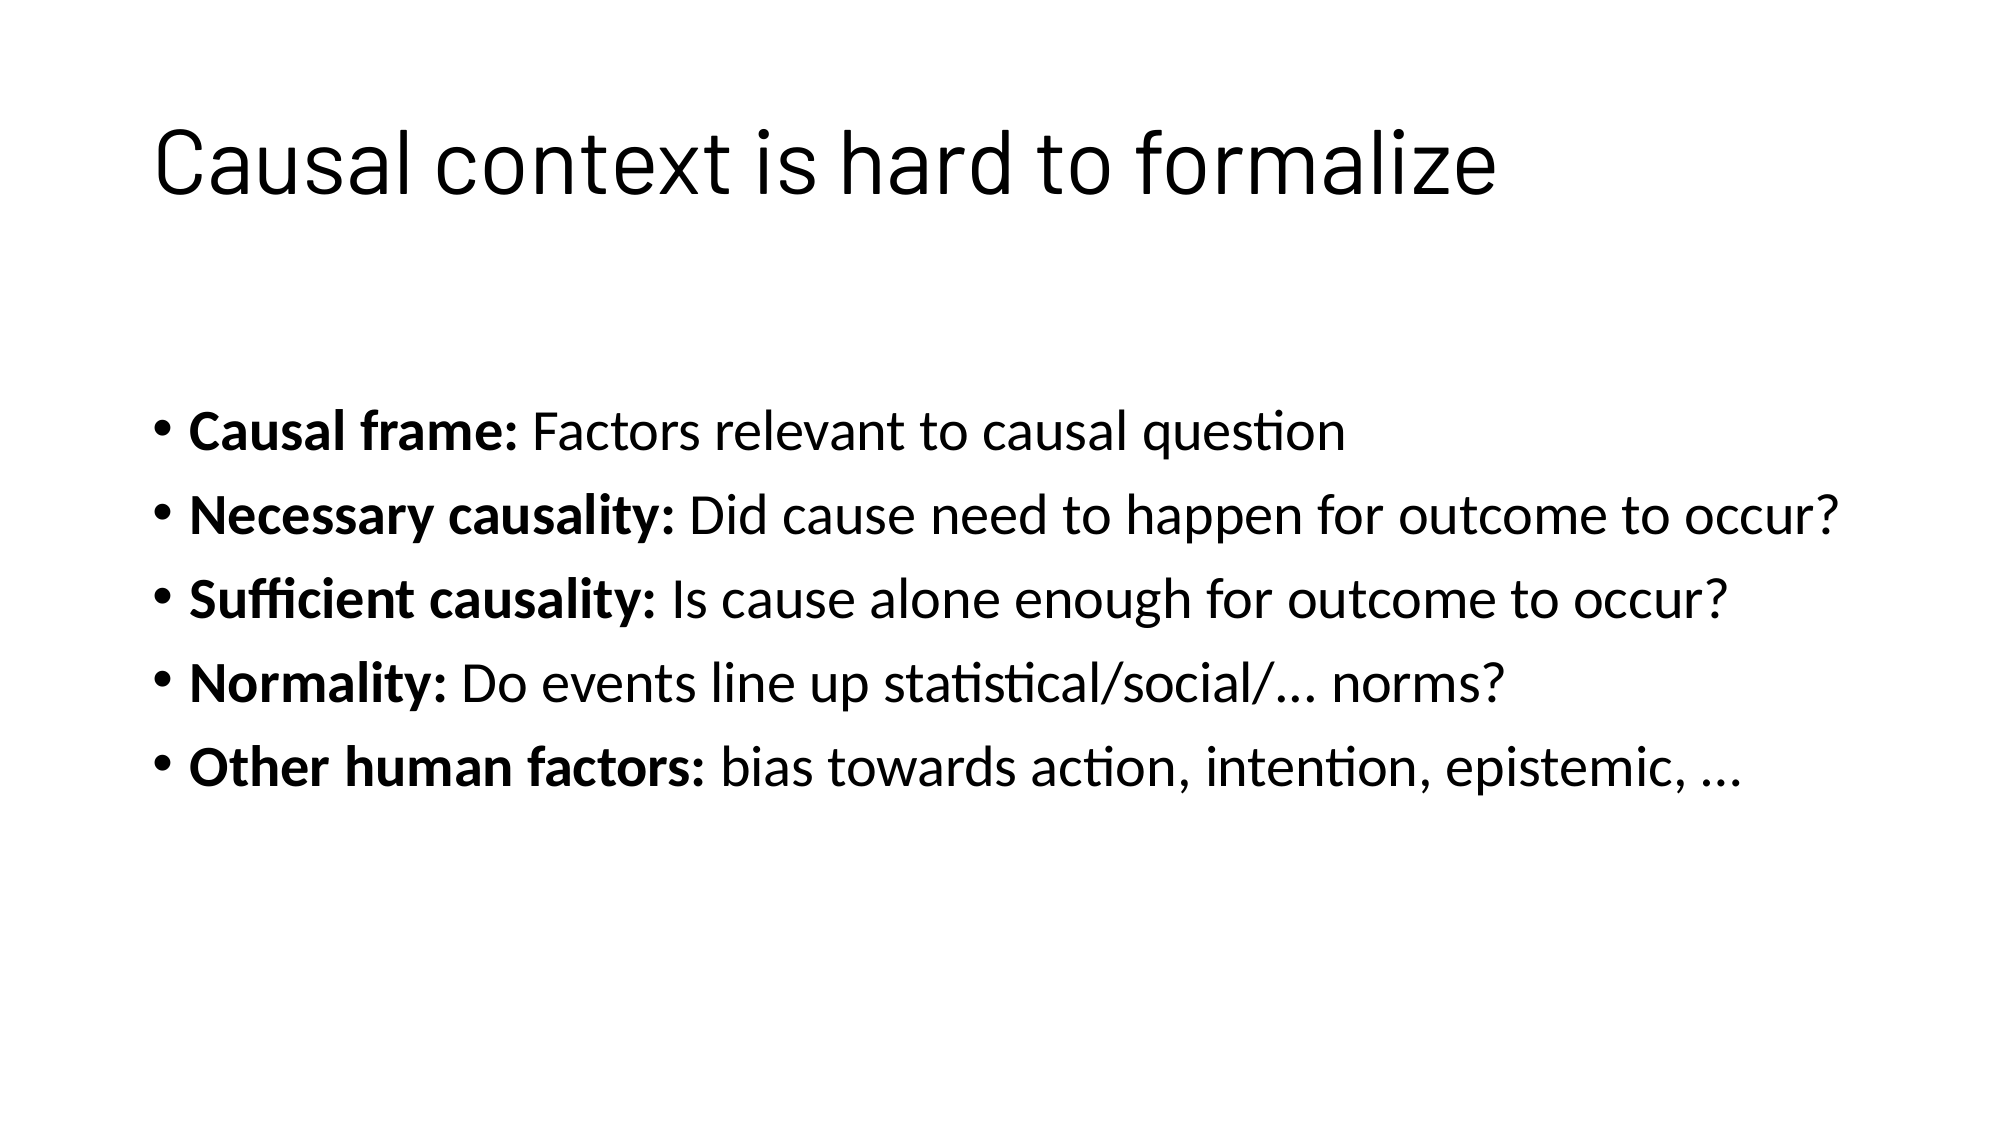

# Causal context is hard to formalize
Causal frame: Factors relevant to causal question
Necessary causality: Did cause need to happen for outcome to occur?
Sufficient causality: Is cause alone enough for outcome to occur?
Normality: Do events line up statistical/social/... norms?
Other human factors: bias towards action, intention, epistemic, …